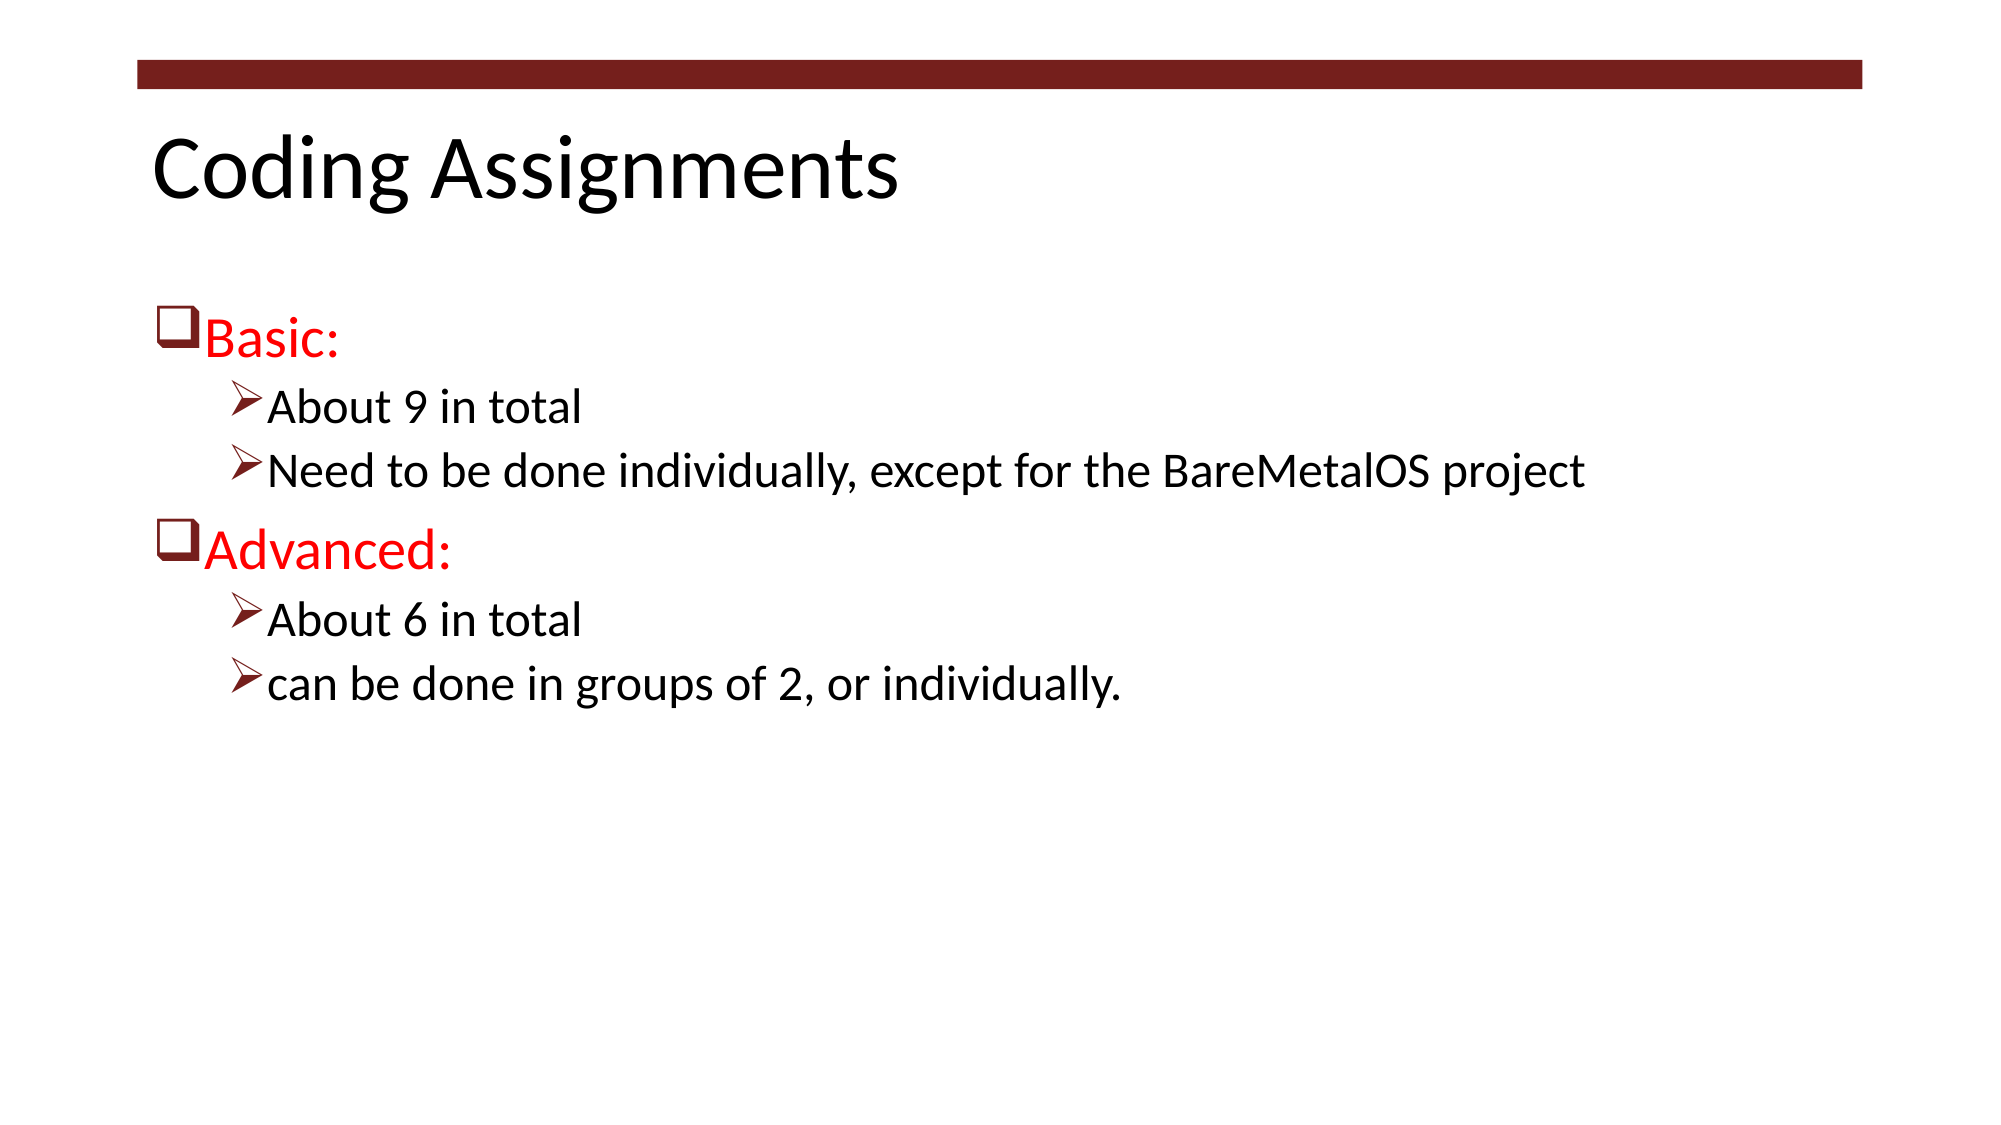

# Coding Assignments
Basic:
About 9 in total
Need to be done individually, except for the BareMetalOS project
Advanced:
About 6 in total
can be done in groups of 2, or individually.